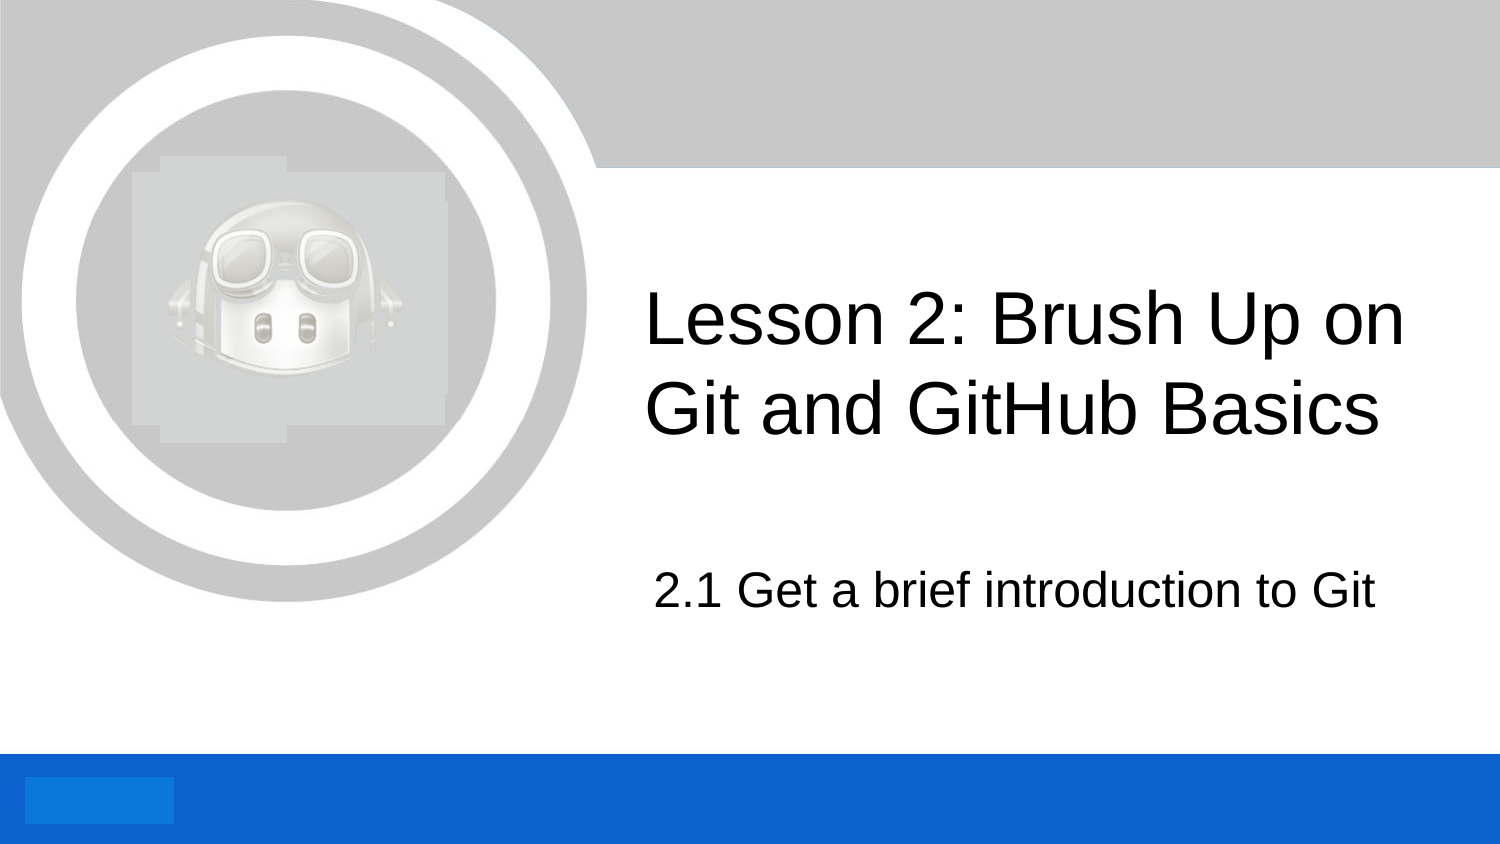

# Lesson 2: Brush Up on Git and GitHub Basics
2.1 Get a brief introduction to Git